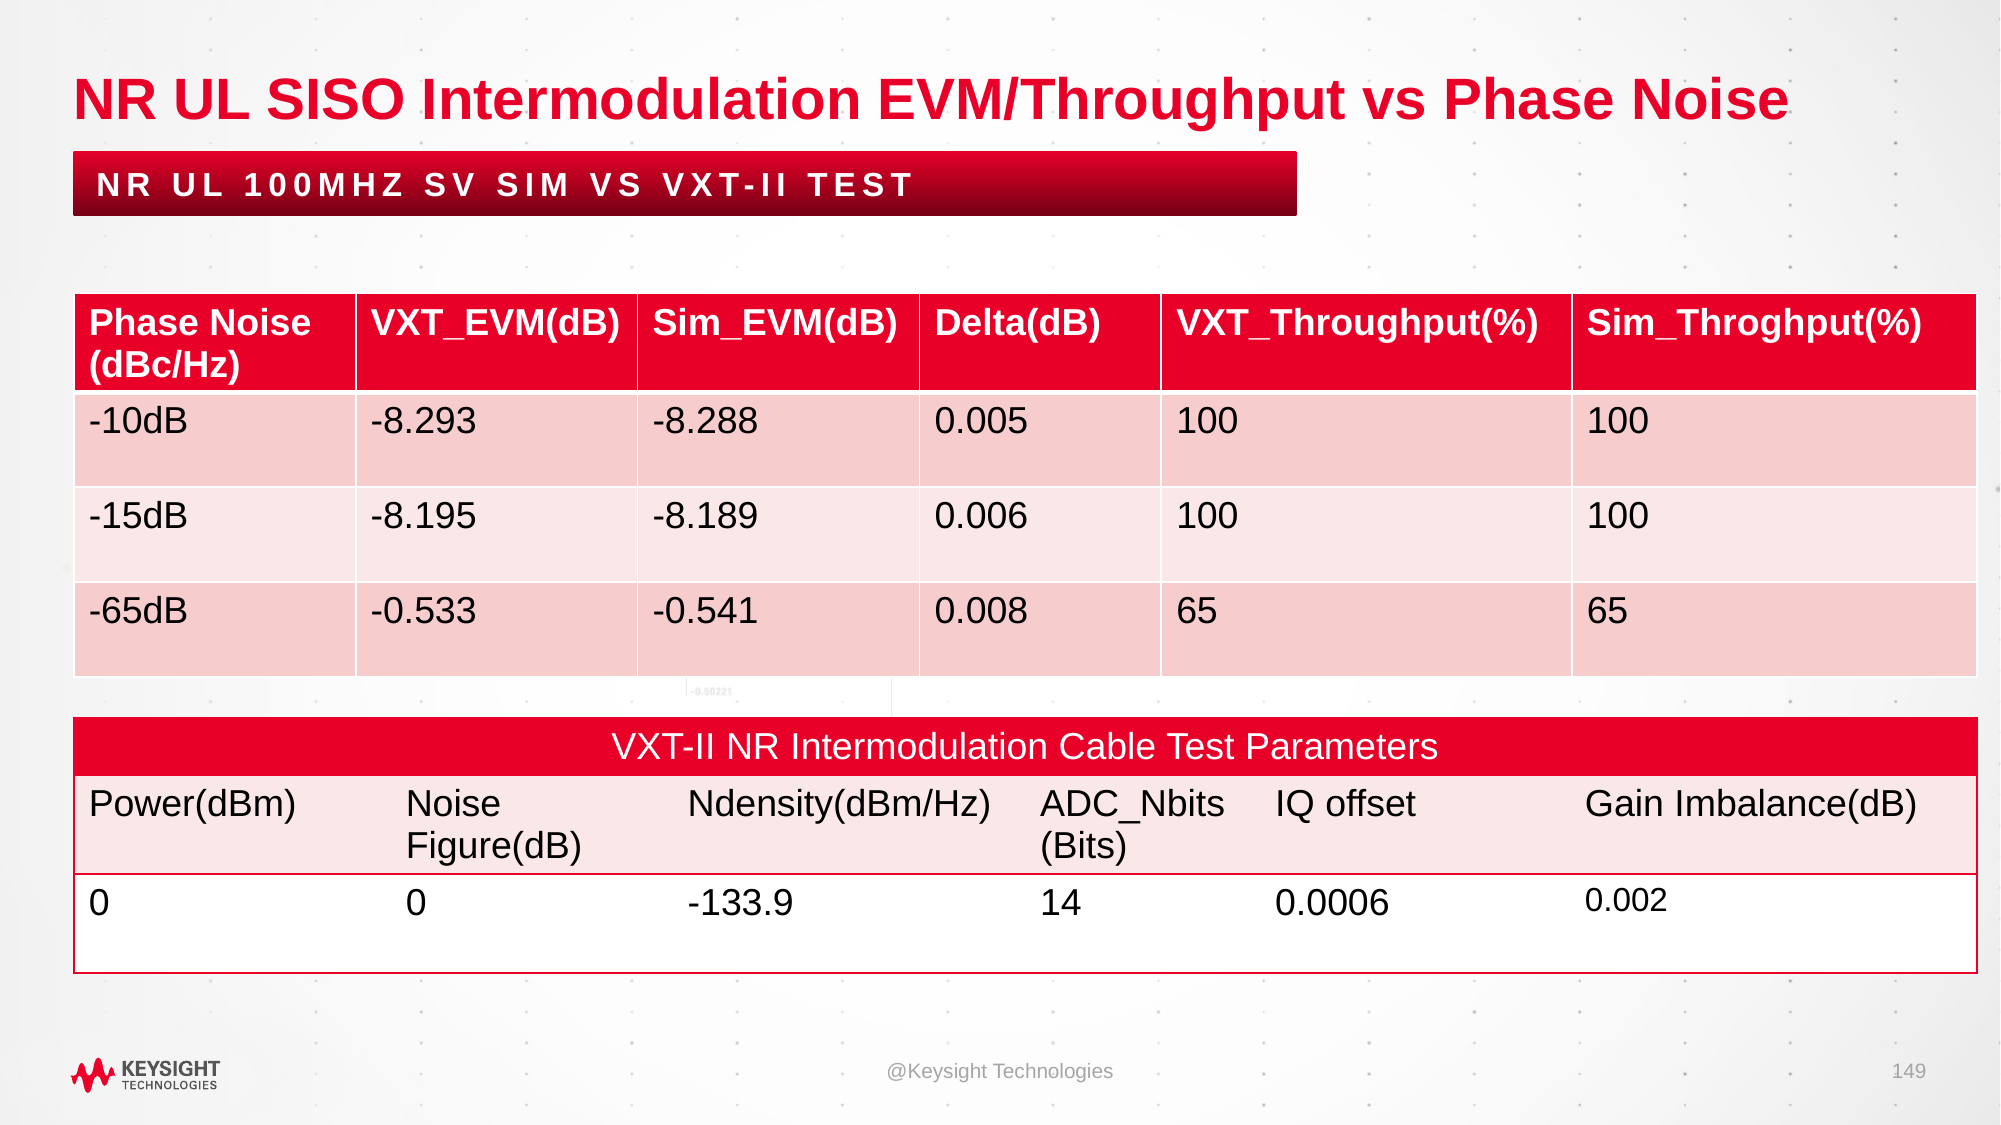

# NR UL SISO Intermodulation EVM/Throughput vs Phase Noise
NR UL 100MHz SV Sim vs VXT-II Test
| Phase Noise (dBc/Hz) | VXT\_EVM(dB) | Sim\_EVM(dB) | Delta(dB) | VXT\_Throughput(%) | Sim\_Throghput(%) |
| --- | --- | --- | --- | --- | --- |
| -10dB | -8.293 | -8.288 | 0.005 | 100 | 100 |
| -15dB | -8.195 | -8.189 | 0.006 | 100 | 100 |
| -65dB | -0.533 | -0.541 | 0.008 | 65 | 65 |
| VXT-II NR Intermodulation Cable Test Parameters |  |  |  |  |  |
| --- | --- | --- | --- | --- | --- |
| Power(dBm) | Noise Figure(dB) | Ndensity(dBm/Hz) | ADC\_Nbits (Bits) | IQ offset | Gain Imbalance(dB) |
| 0 | 0 | -133.9 | 14 | 0.0006 | 0.002 |
@Keysight Technologies